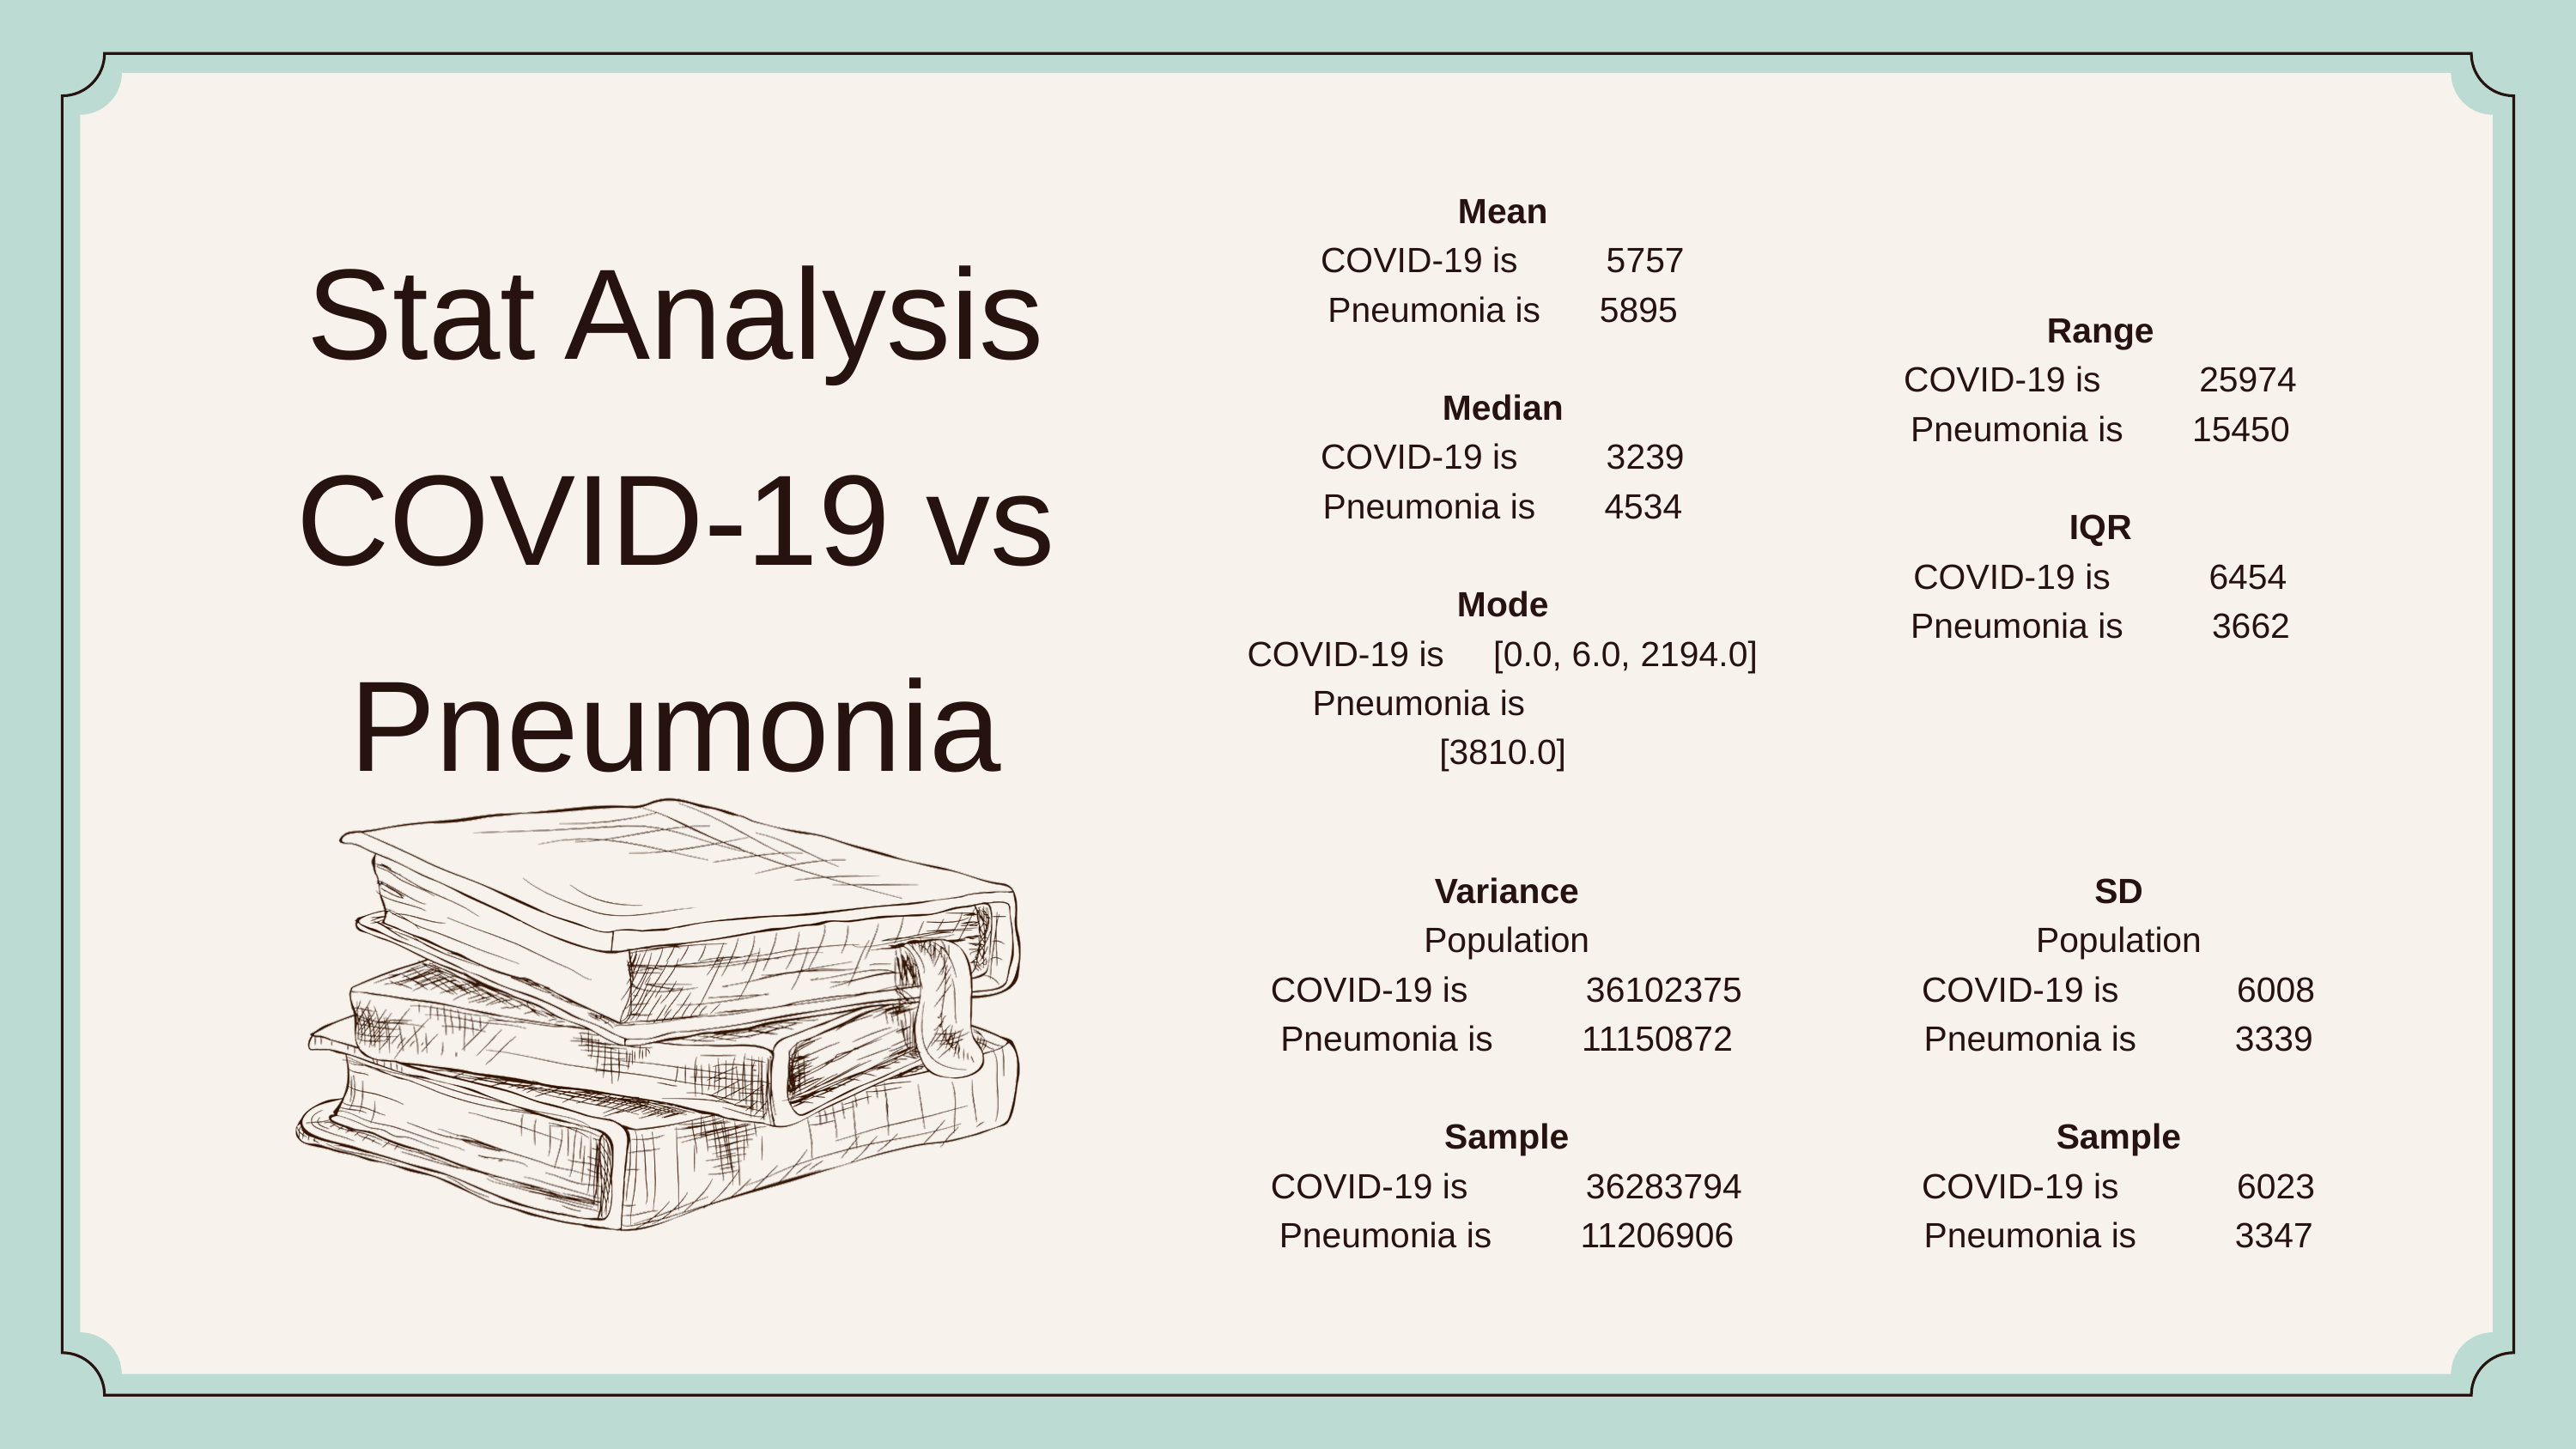

Stat Analysis
COVID-19 vs Pneumonia
Mean
COVID-19 is         5757
Pneumonia is      5895

Median
COVID-19 is         3239
Pneumonia is       4534

Mode
COVID-19 is     [0.0, 6.0, 2194.0]
Pneumonia is                  [3810.0]

Range
COVID-19 is          25974
Pneumonia is       15450

IQR
COVID-19 is          6454
Pneumonia is         3662

Variance
Population
COVID-19 is            36102375
Pneumonia is         11150872

Sample
COVID-19 is            36283794
Pneumonia is         11206906
SD
Population
COVID-19 is            6008
Pneumonia is          3339

Sample
COVID-19 is            6023
Pneumonia is          3347